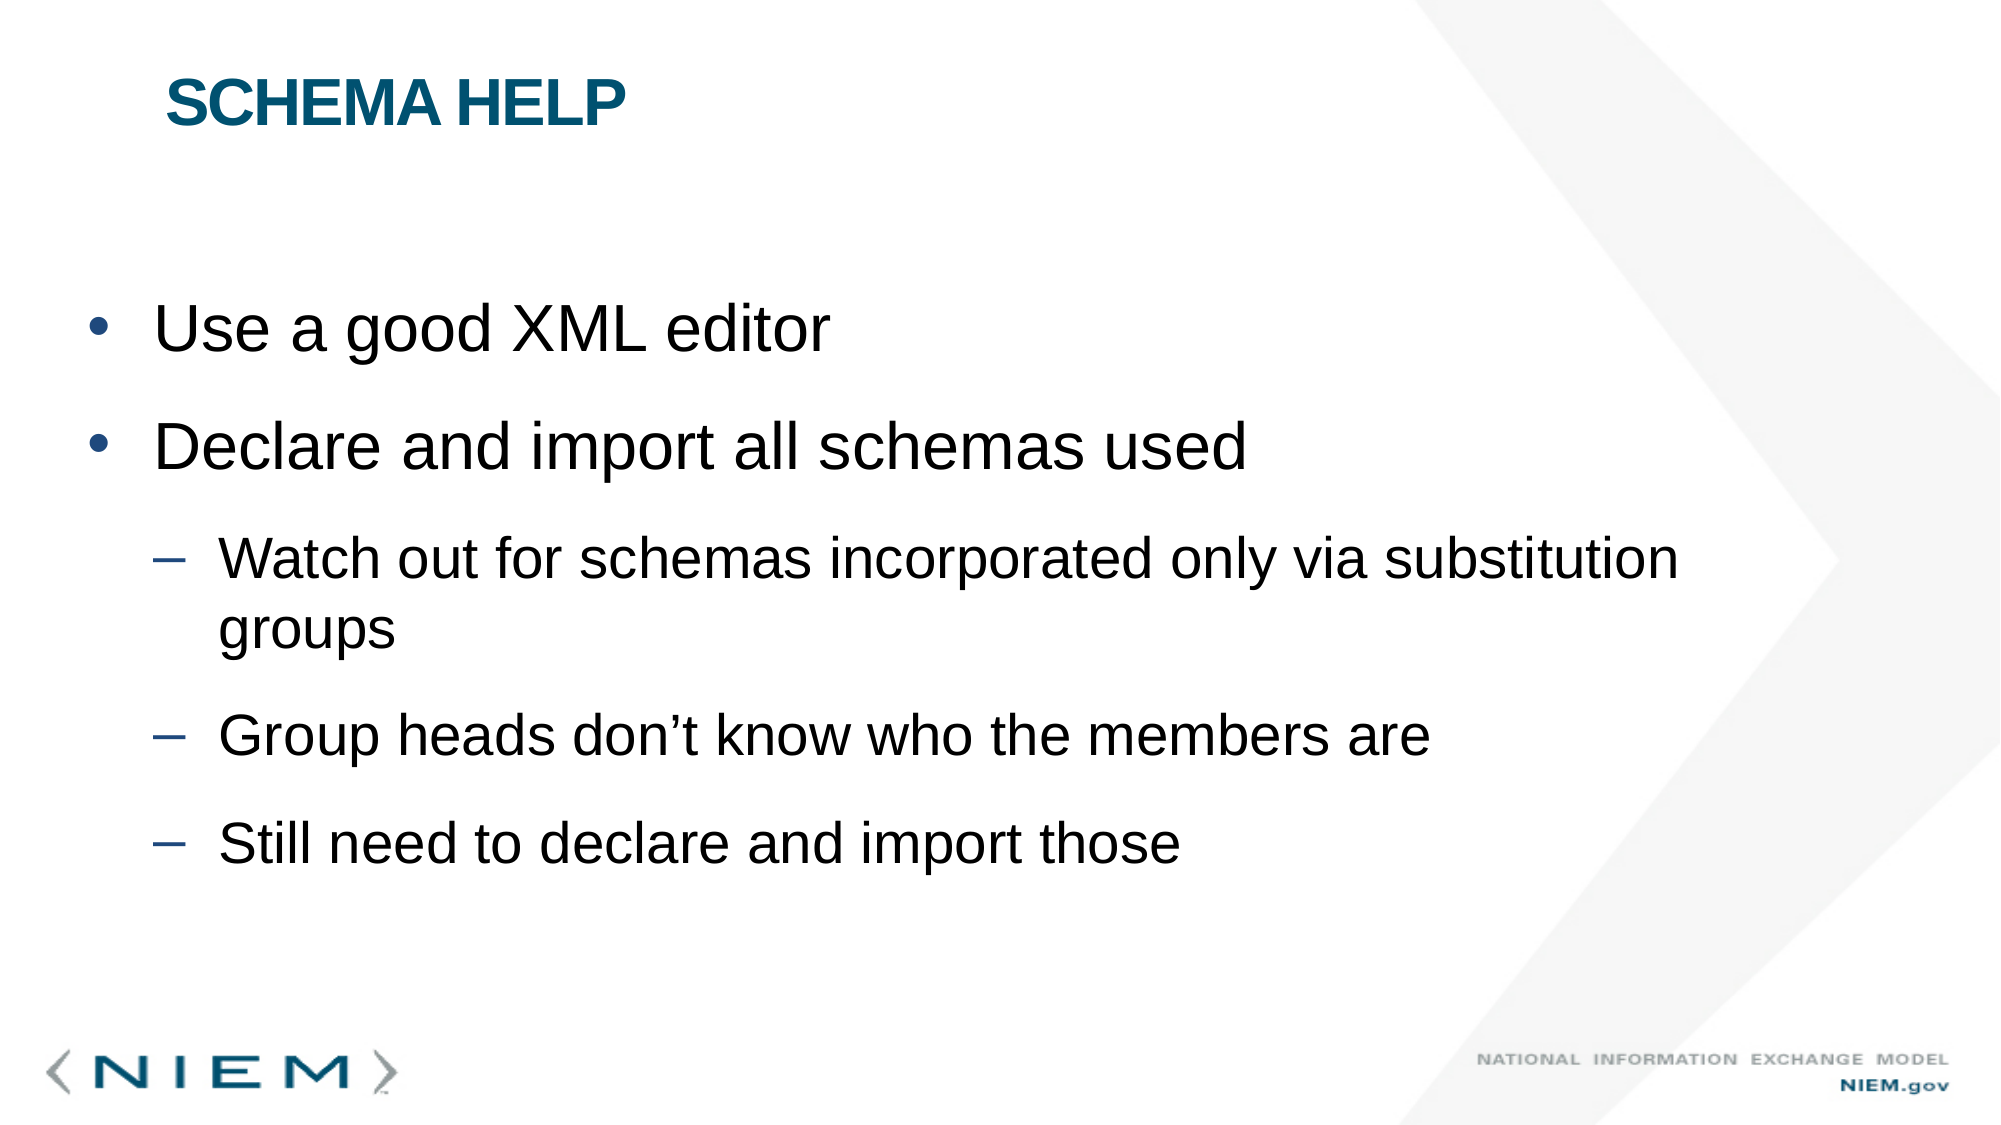

# Schema Help
Use a good XML editor
Declare and import all schemas used
Watch out for schemas incorporated only via substitution groups
Group heads don’t know who the members are
Still need to declare and import those